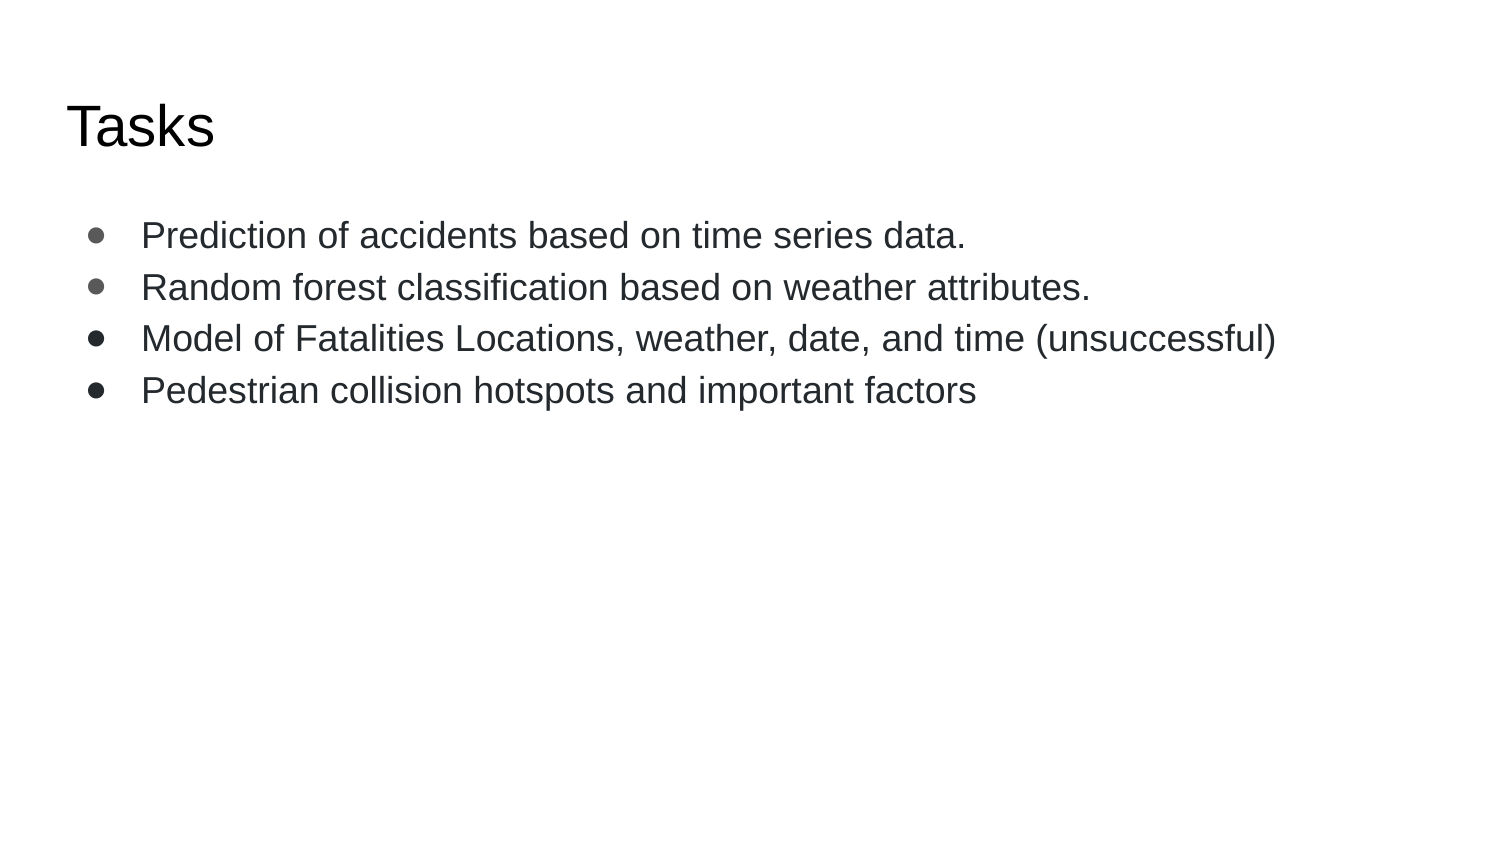

# Tasks
Prediction of accidents based on time series data.
Random forest classification based on weather attributes.
Model of Fatalities Locations, weather, date, and time (unsuccessful)
Pedestrian collision hotspots and important factors